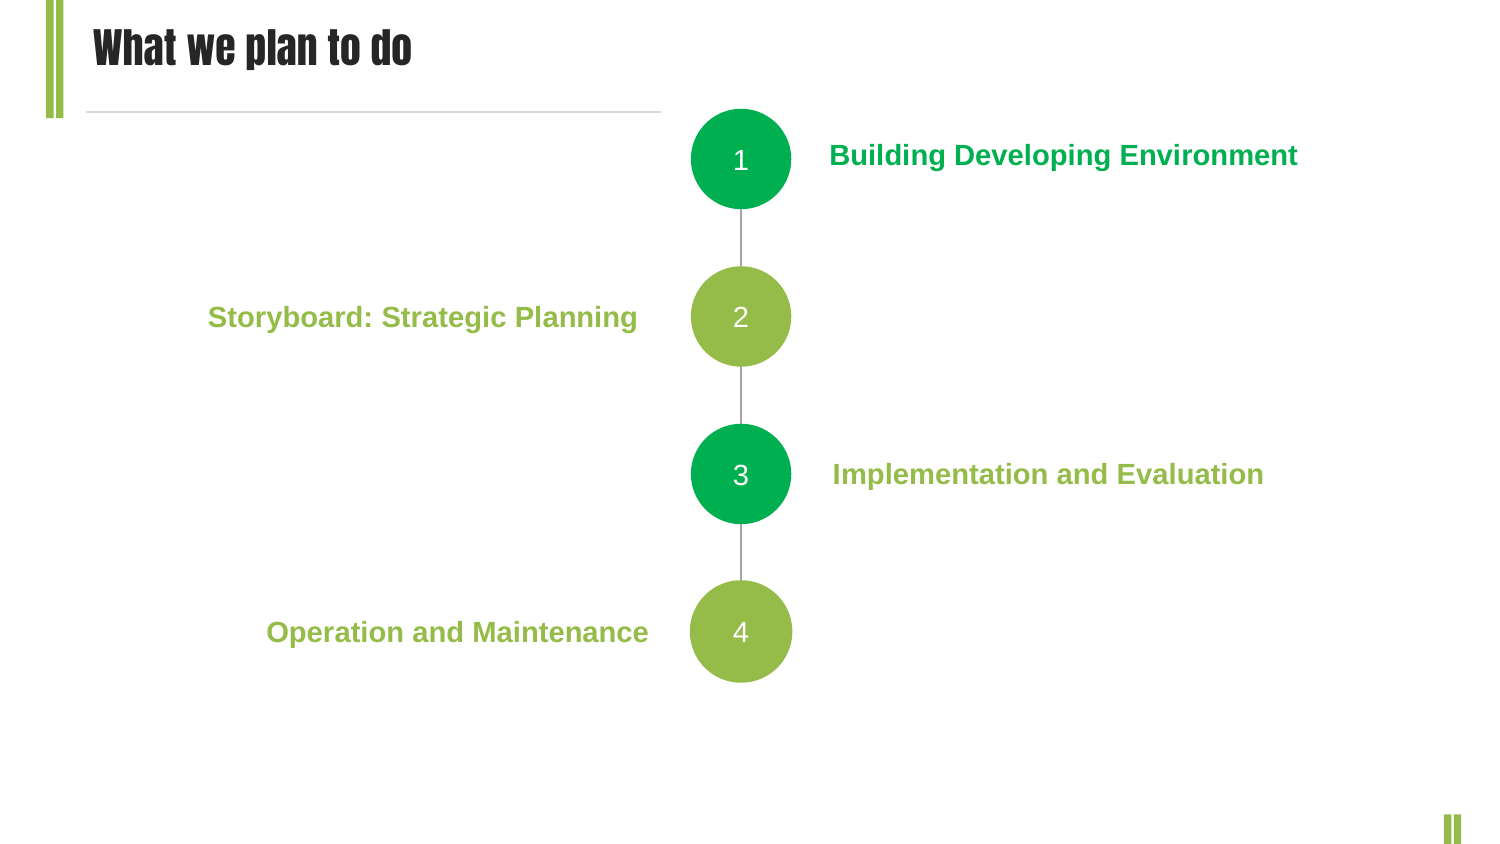

What we plan to do

1
Building Developing Environment

2
Storyboard: Strategic Planning

3
Implementation and Evaluation

4
Operation and Maintenance